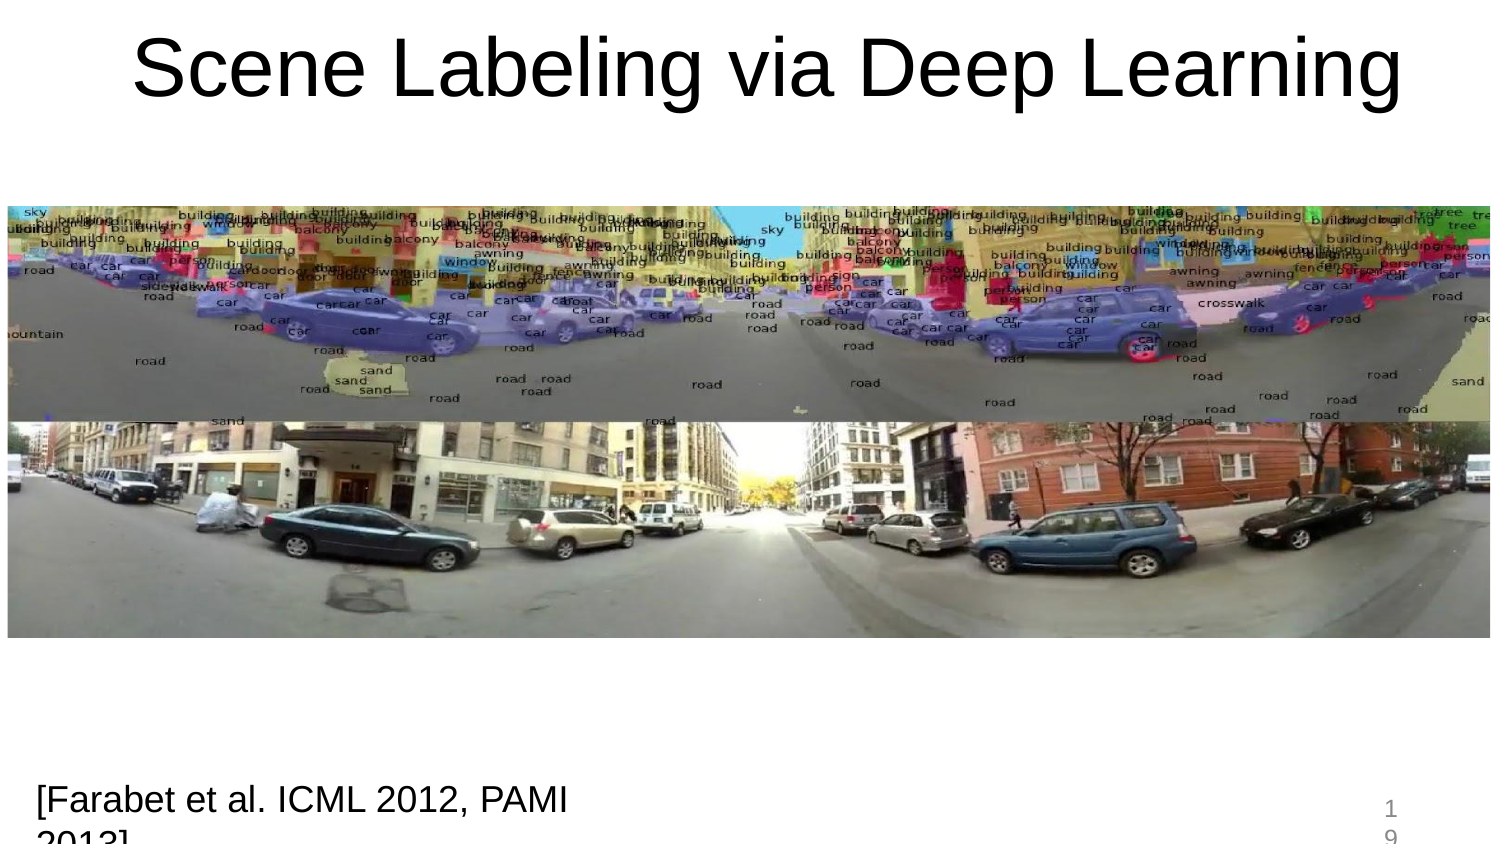

# Scene Labeling via Deep Learning

[Farabet et al. ICML 2012, PAMI 2013]
19